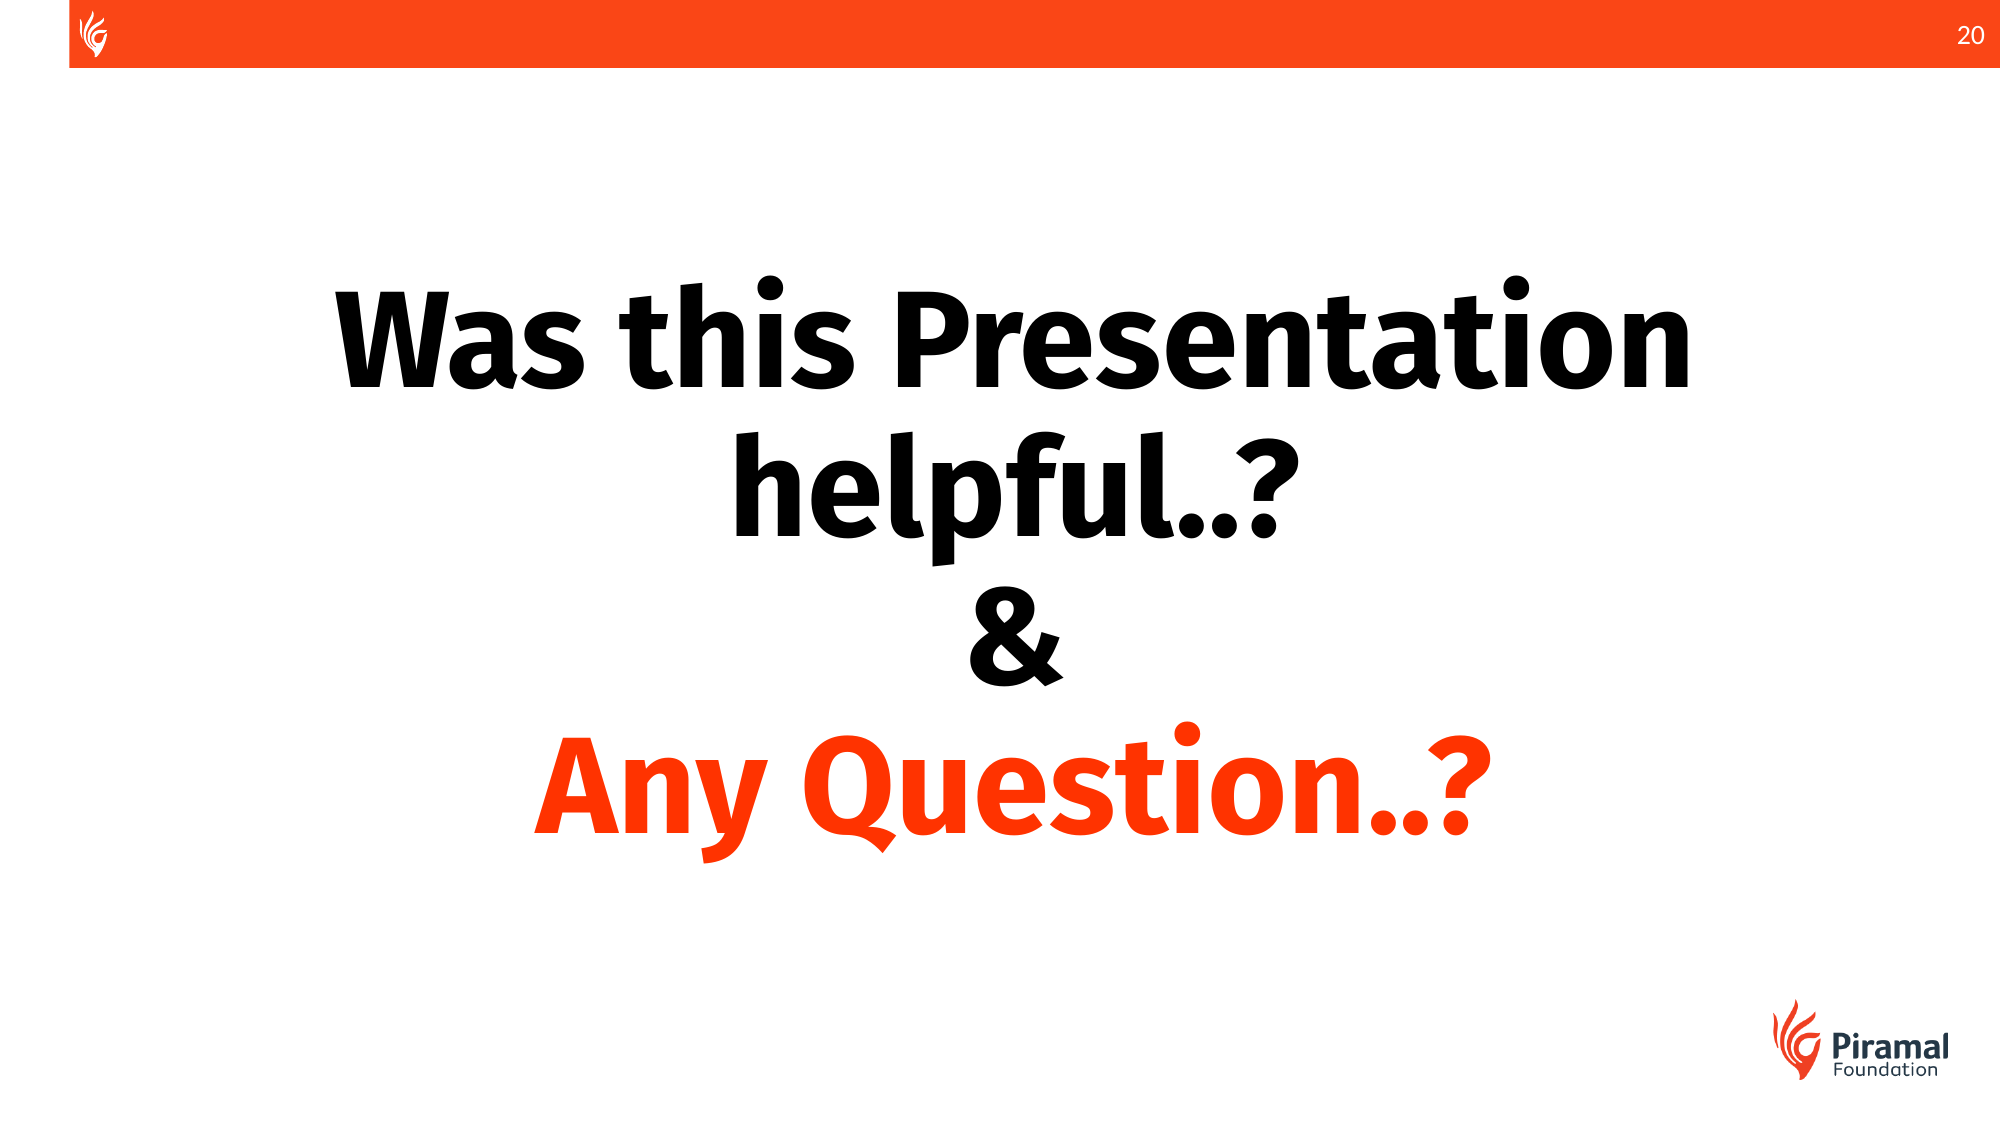

# Was this Presentation helpful..? & Any Question..?